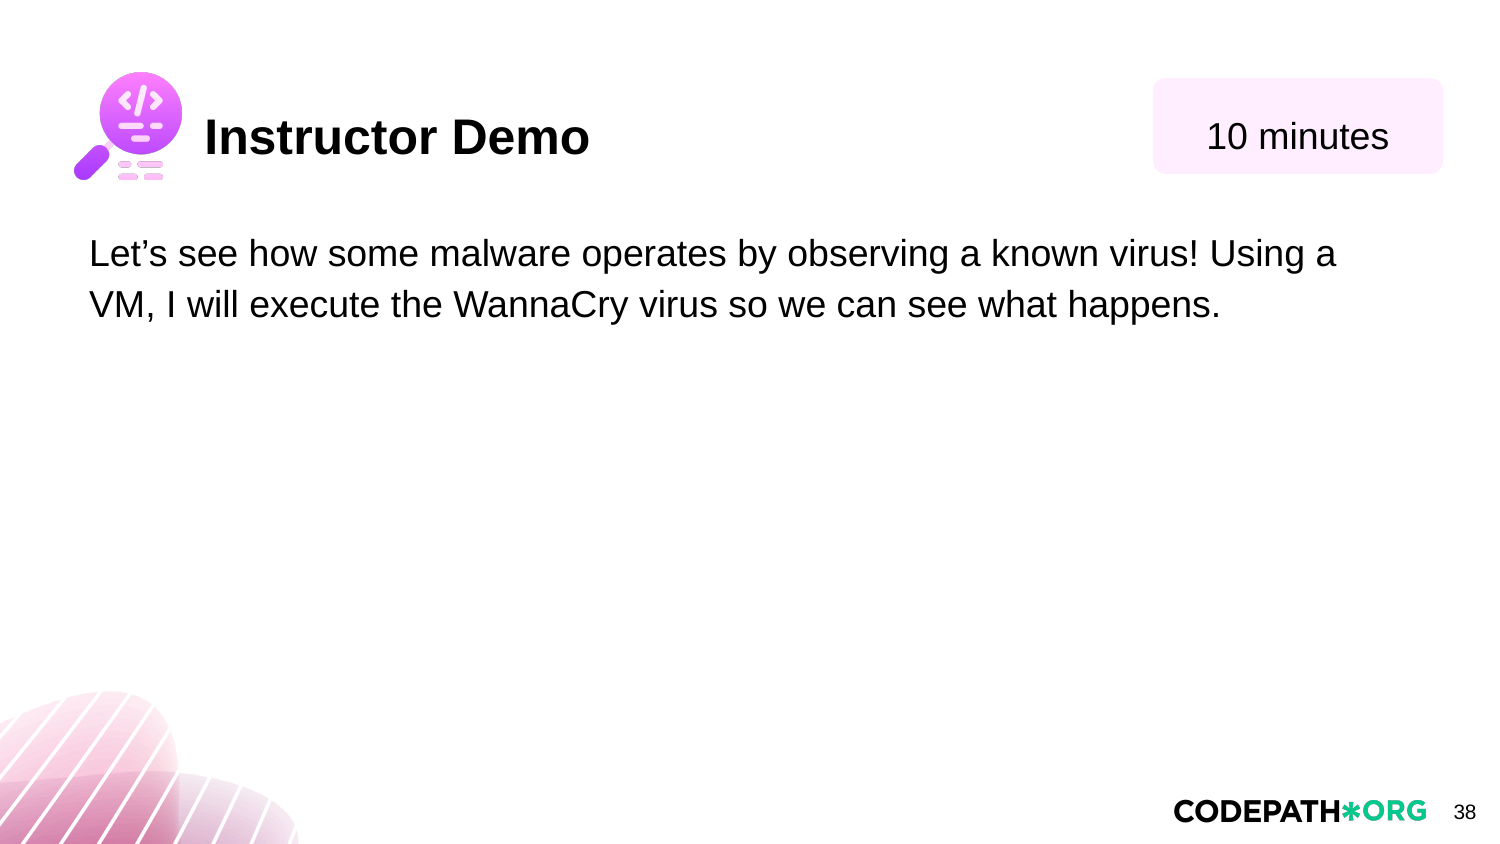

10 minutes
Let’s see how some malware operates by observing a known virus! Using a VM, I will execute the WannaCry virus so we can see what happens.
38